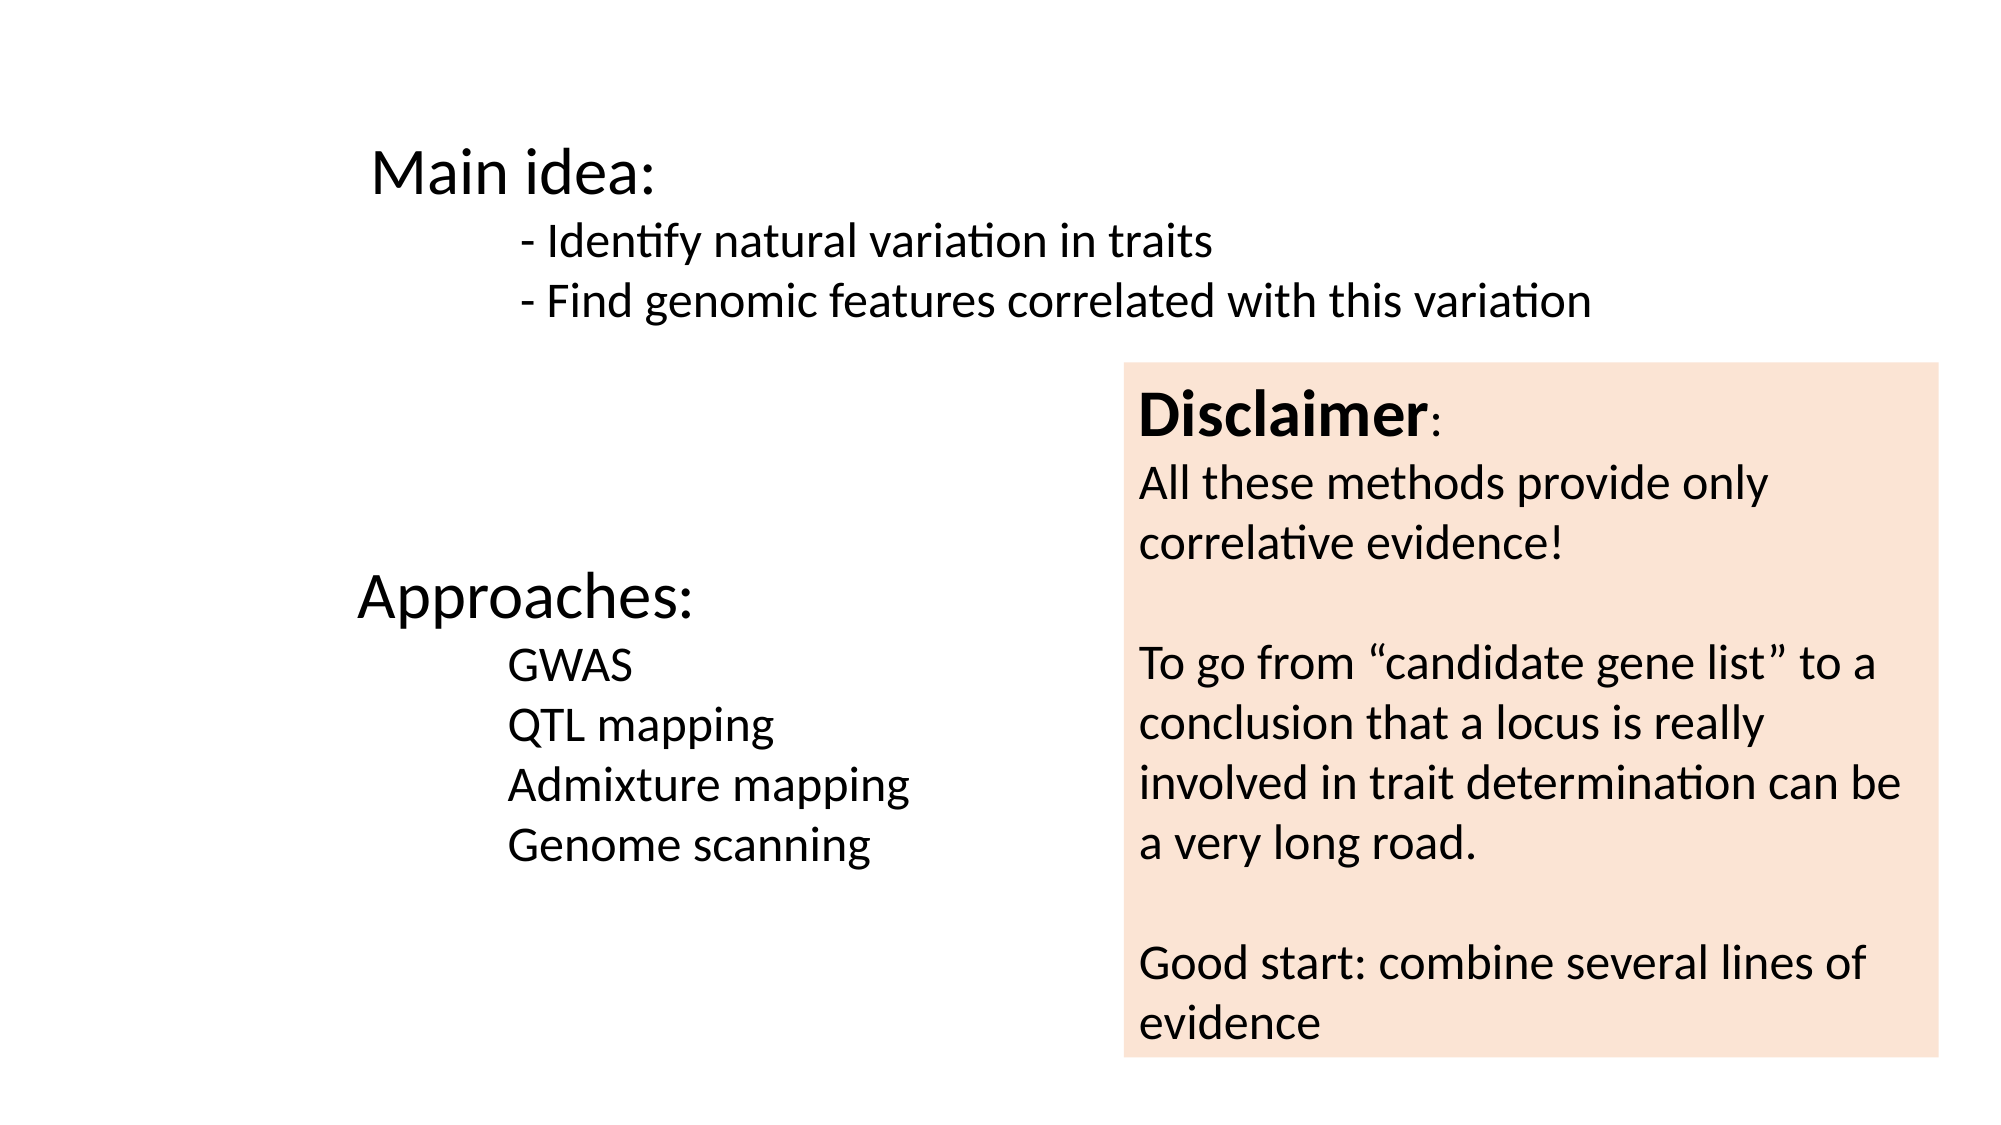

Main idea:
	- Identify natural variation in traits
	- Find genomic features correlated with this variation
Disclaimer:
All these methods provide only correlative evidence!
To go from “candidate gene list” to a conclusion that a locus is really involved in trait determination can be a very long road.

Good start: combine several lines of evidence
Approaches:
	GWAS
	QTL mapping
	Admixture mapping
	Genome scanning